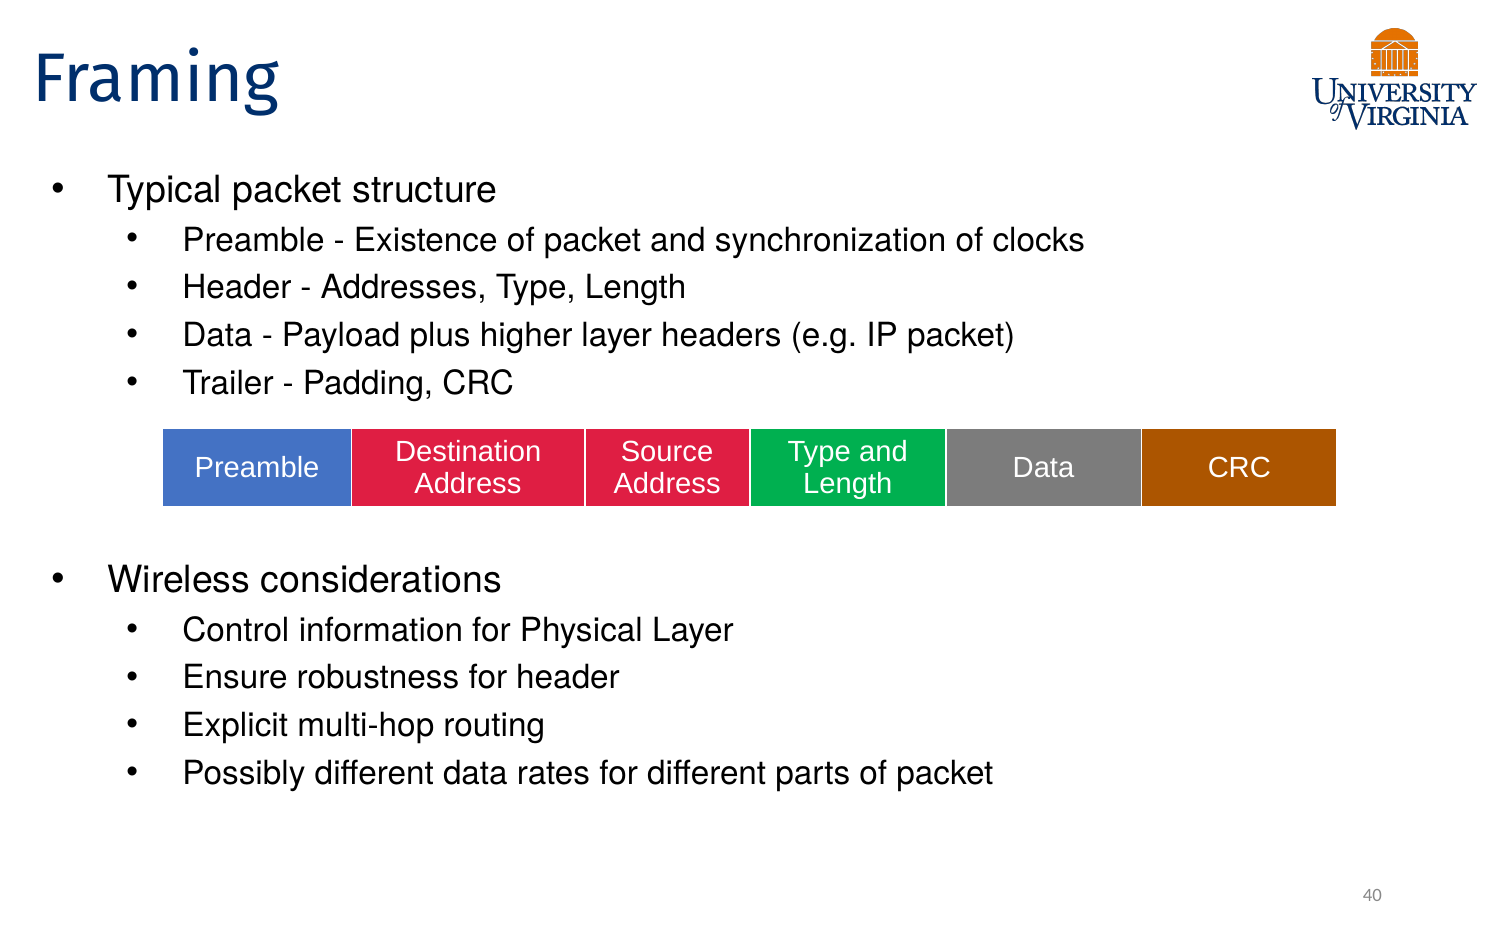

# Framing
Typical packet structure
Preamble - Existence of packet and synchronization of clocks
Header - Addresses, Type, Length
Data - Payload plus higher layer headers (e.g. IP packet)
Trailer - Padding, CRC

Wireless considerations
Control information for Physical Layer
Ensure robustness for header
Explicit multi-hop routing
Possibly different data rates for different parts of packet

| Preamble | Destination Address | Source Address | Type and Length | Data | CRC |
| --- | --- | --- | --- | --- | --- |
40